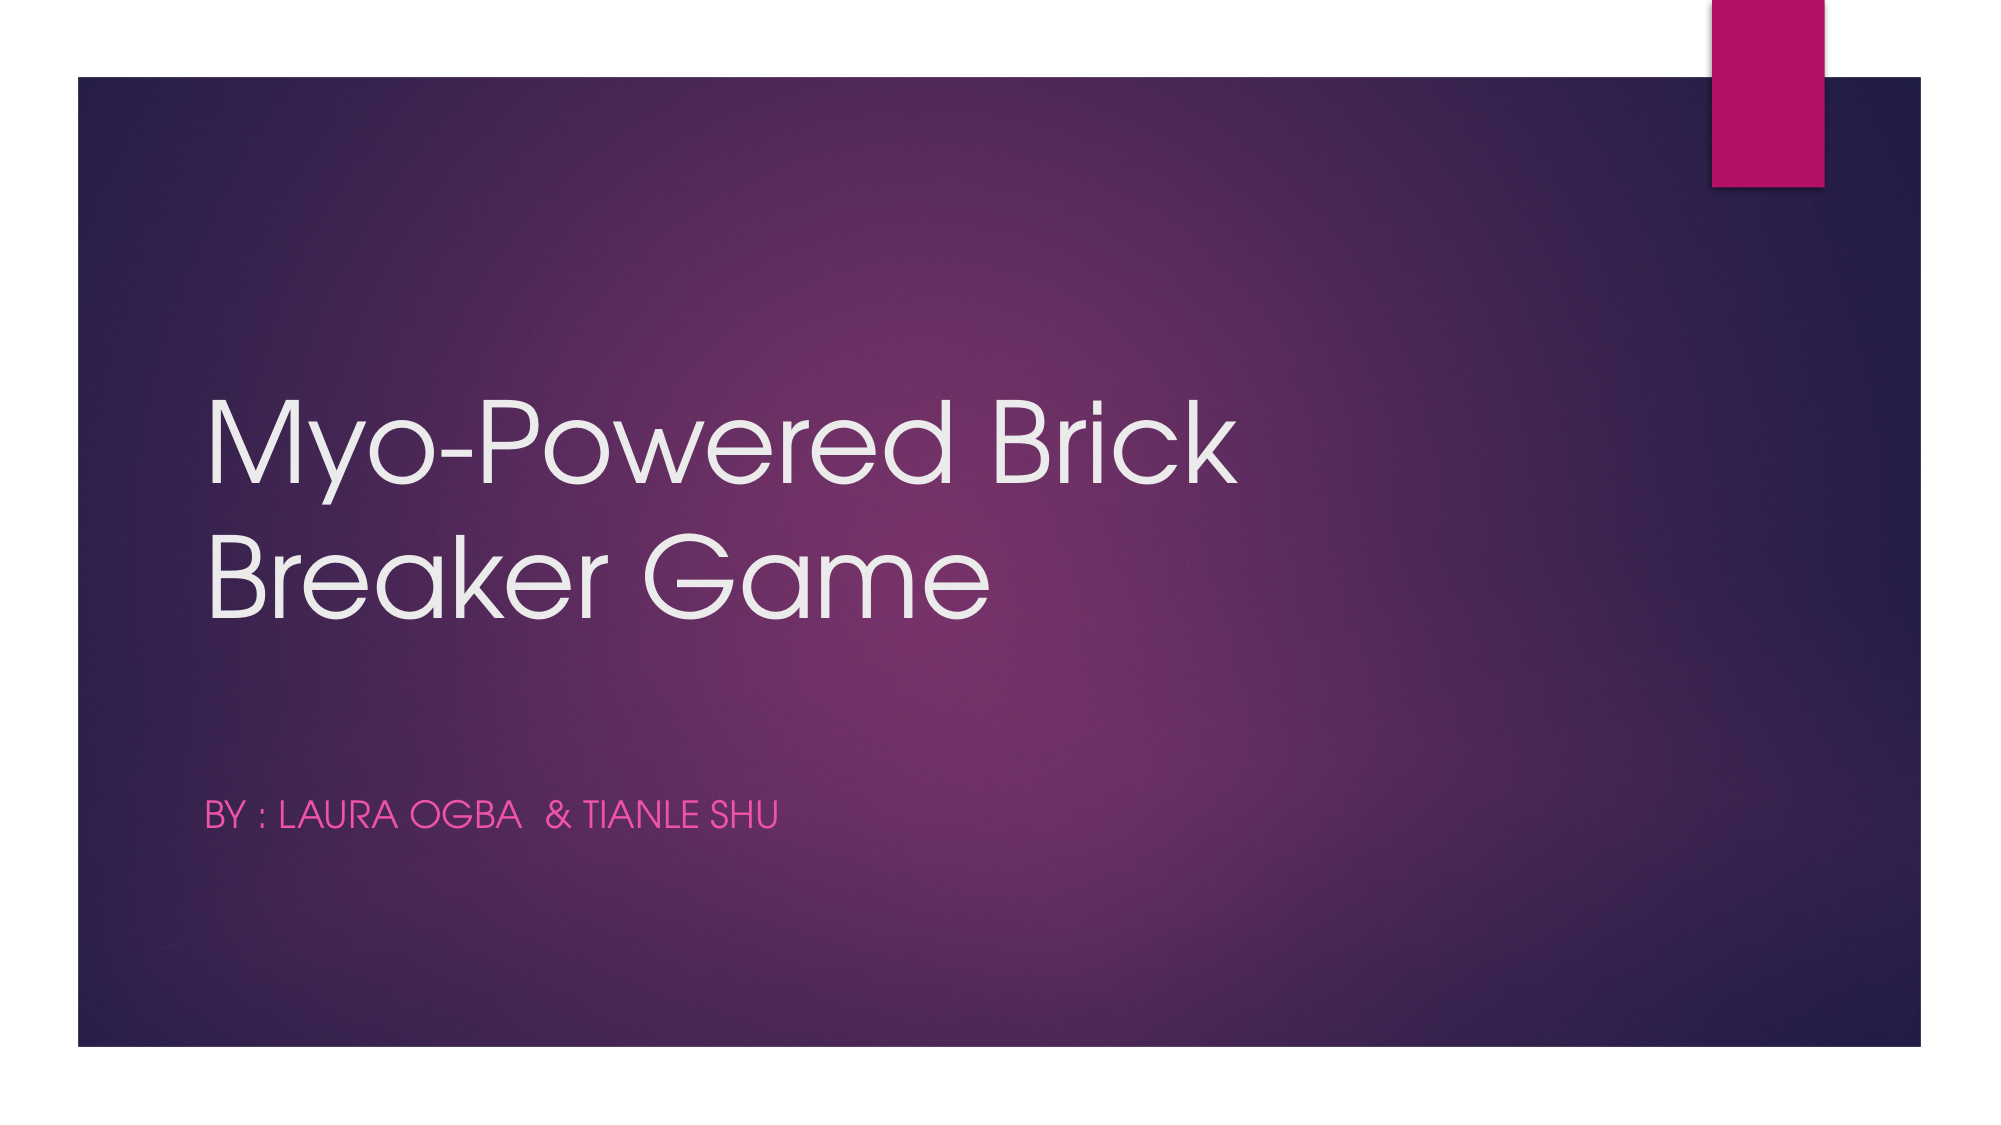

# Myo-Powered Brick Breaker Game
By : Laura Ogba  & TIANLE SHU